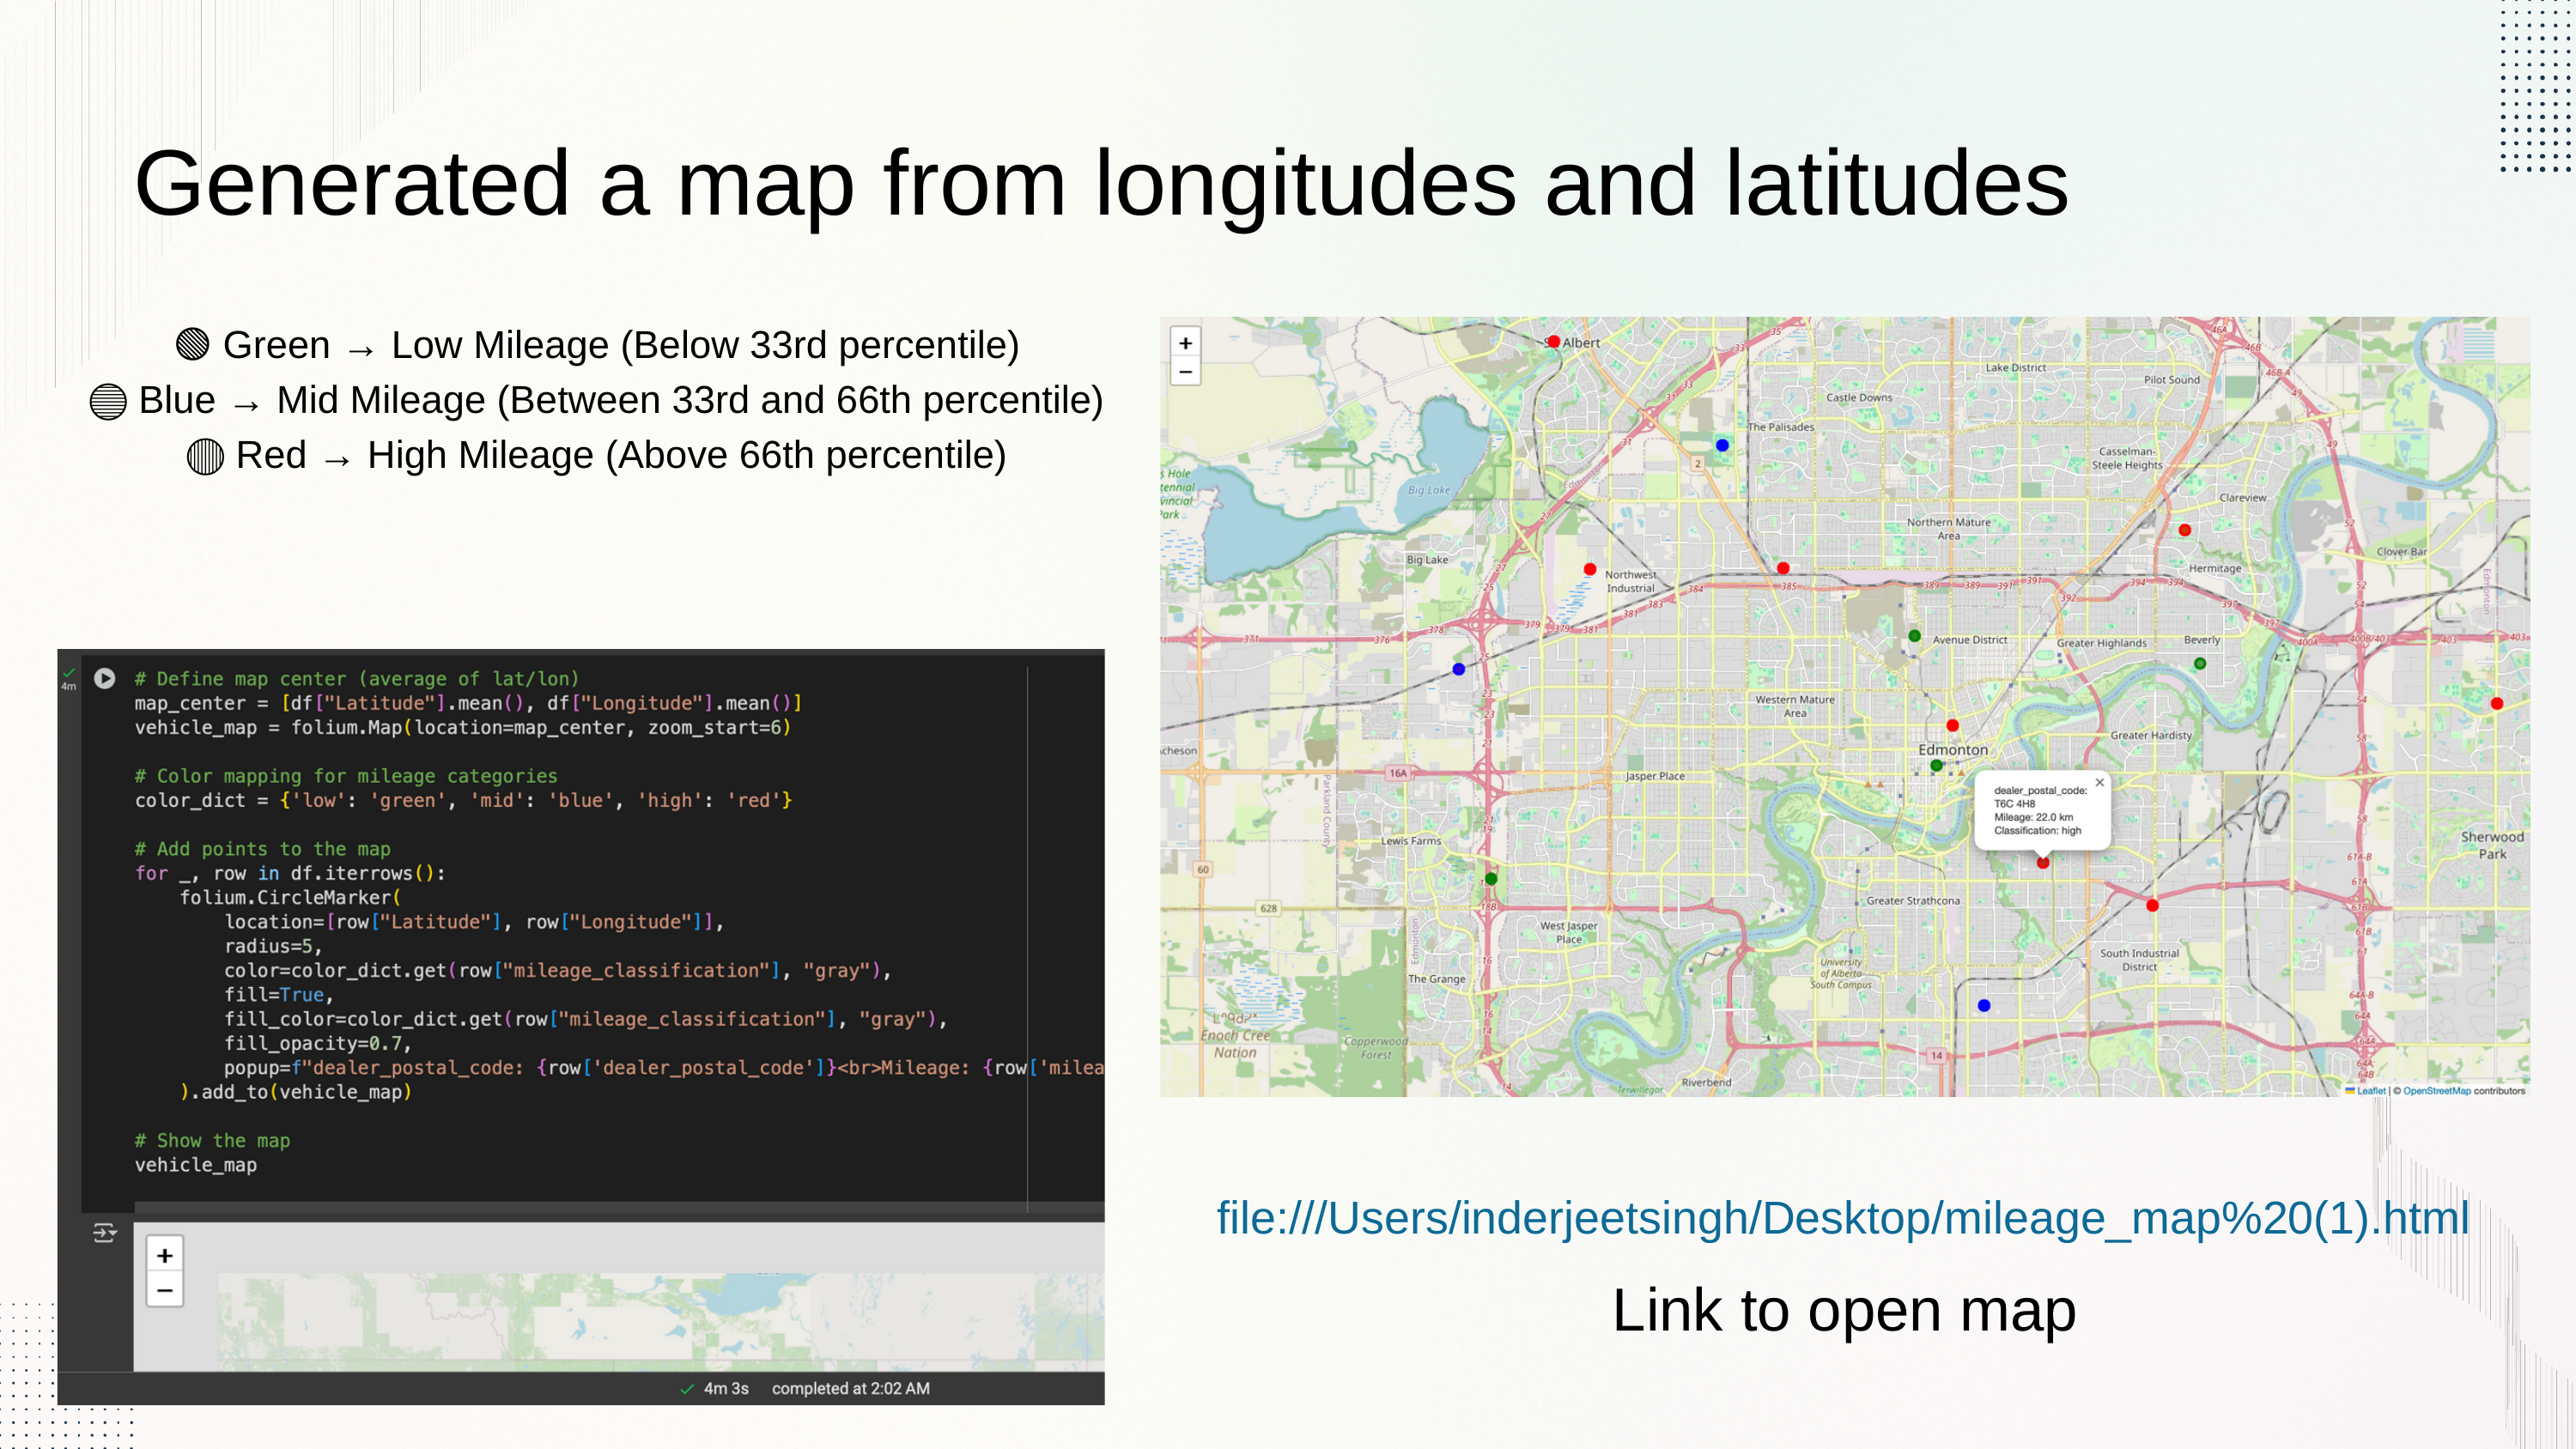

Generated a map from longitudes and latitudes
🟢 Green → Low Mileage (Below 33rd percentile)
🔵 Blue → Mid Mileage (Between 33rd and 66th percentile)
🔴 Red → High Mileage (Above 66th percentile)

file:///Users/inderjeetsingh/Desktop/mileage_map%20(1).html
Link to open map